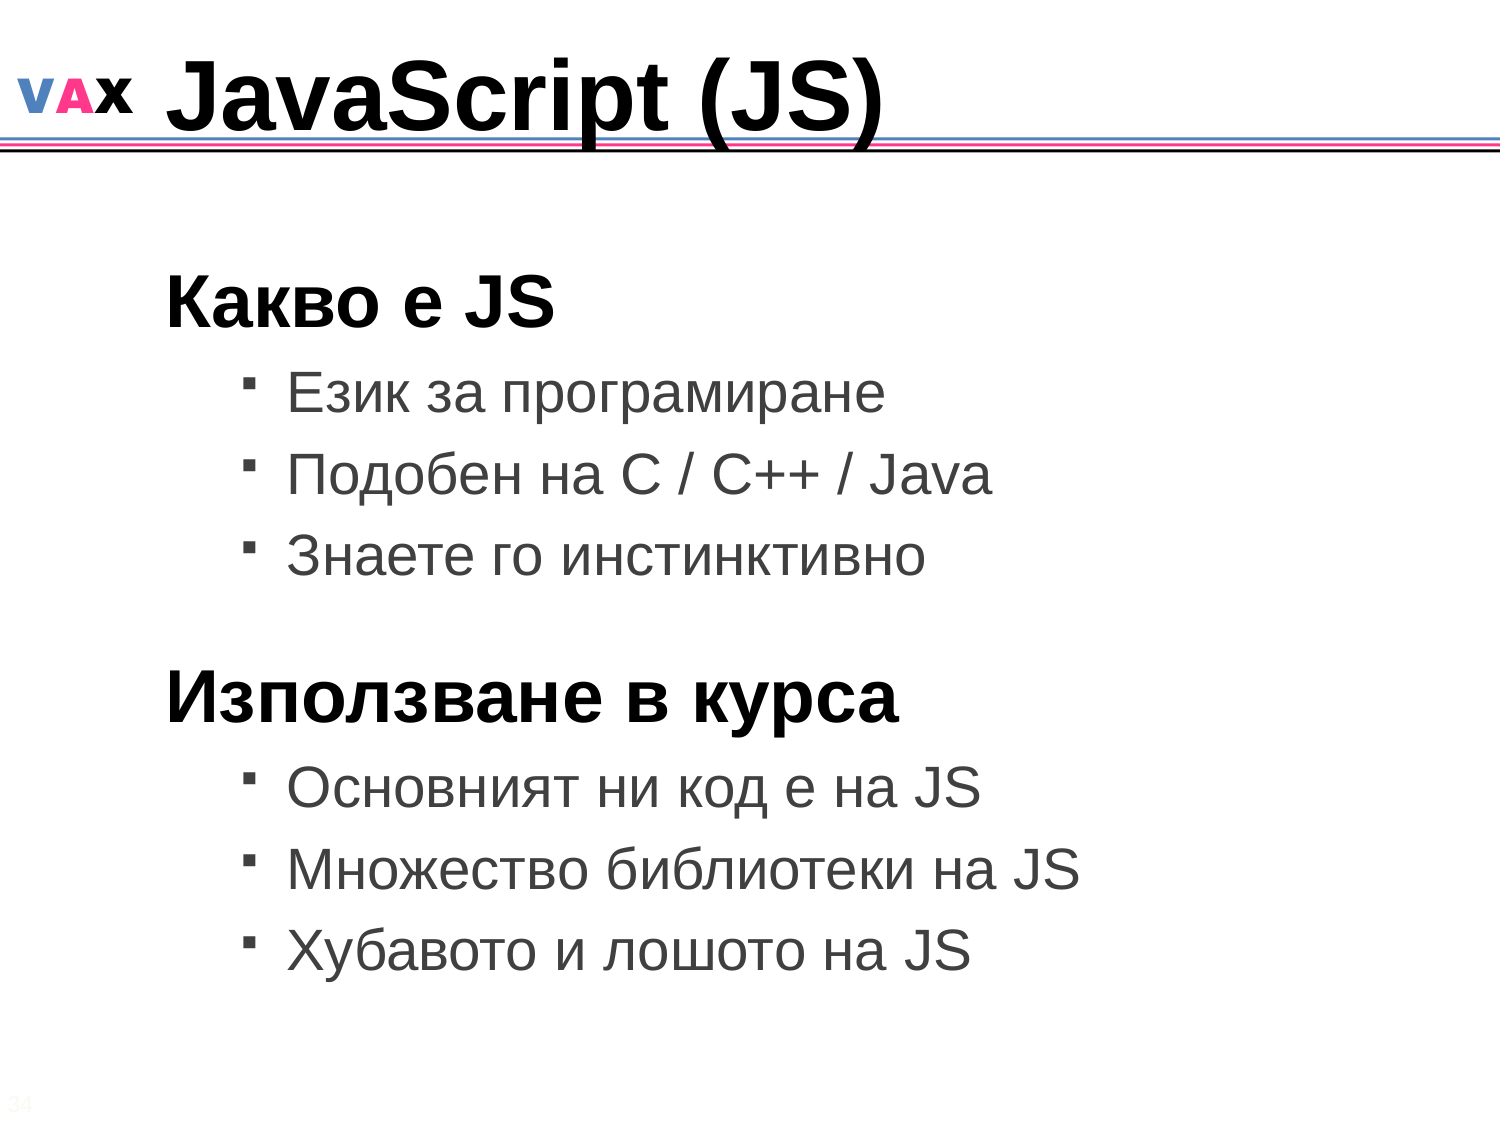

# JavaScript (JS)
Какво е JS
Език за програмиране
Подобен на C / C++ / Java
Знаете го инстинктивно
Използване в курса
Основният ни код е на JS
Множество библиотеки на JS
Хубавото и лошото на JS